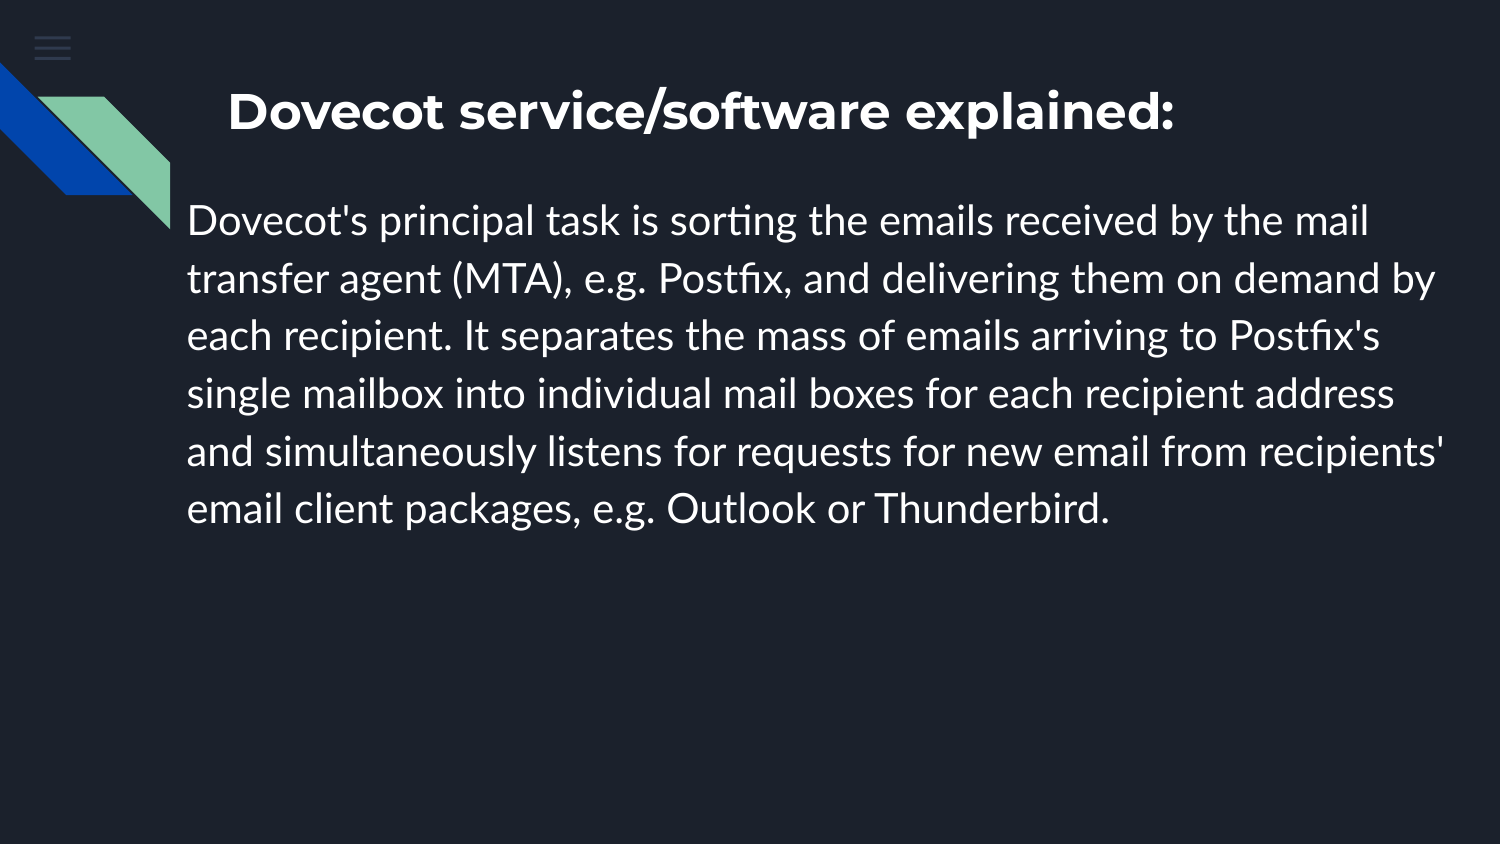

# Dovecot service/software explained:
Dovecot's principal task is sorting the emails received by the mail transfer agent (MTA), e.g. Postfix, and delivering them on demand by each recipient. It separates the mass of emails arriving to Postfix's single mailbox into individual mail boxes for each recipient address and simultaneously listens for requests for new email from recipients' email client packages, e.g. Outlook or Thunderbird.